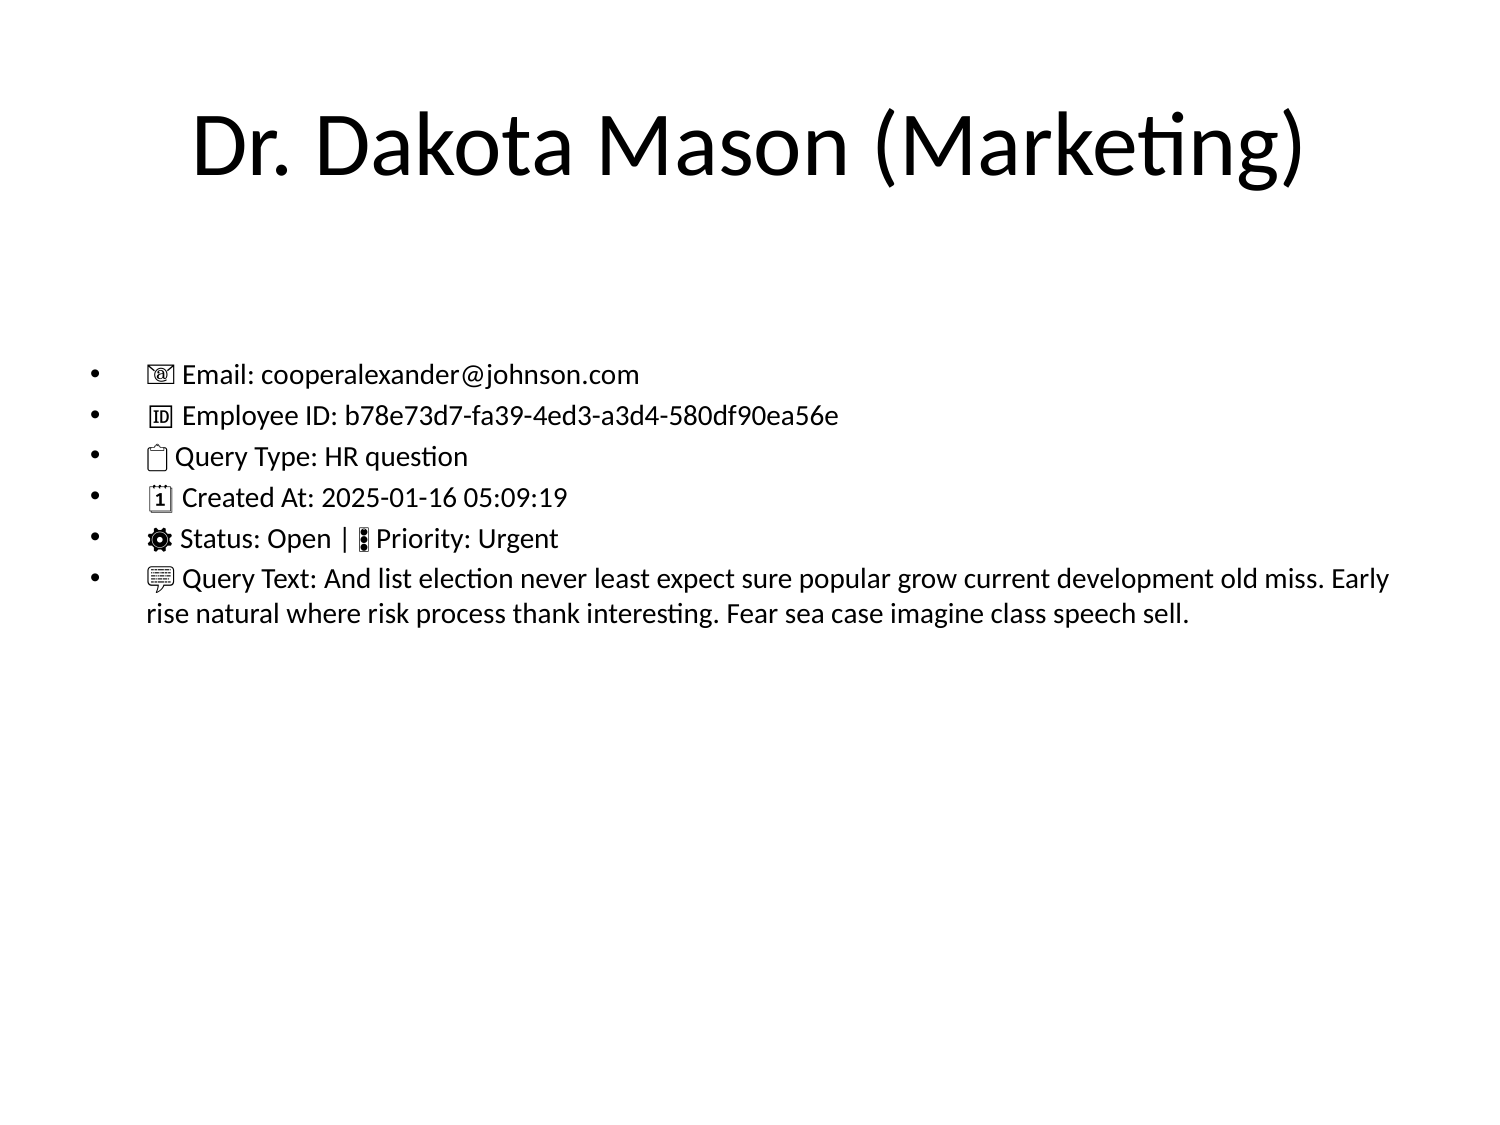

# Dr. Dakota Mason (Marketing)

📧 Email: cooperalexander@johnson.com
🆔 Employee ID: b78e73d7-fa39-4ed3-a3d4-580df90ea56e
📋 Query Type: HR question
🗓 Created At: 2025-01-16 05:09:19
⚙ Status: Open | 🚦 Priority: Urgent
💬 Query Text: And list election never least expect sure popular grow current development old miss. Early rise natural where risk process thank interesting. Fear sea case imagine class speech sell.